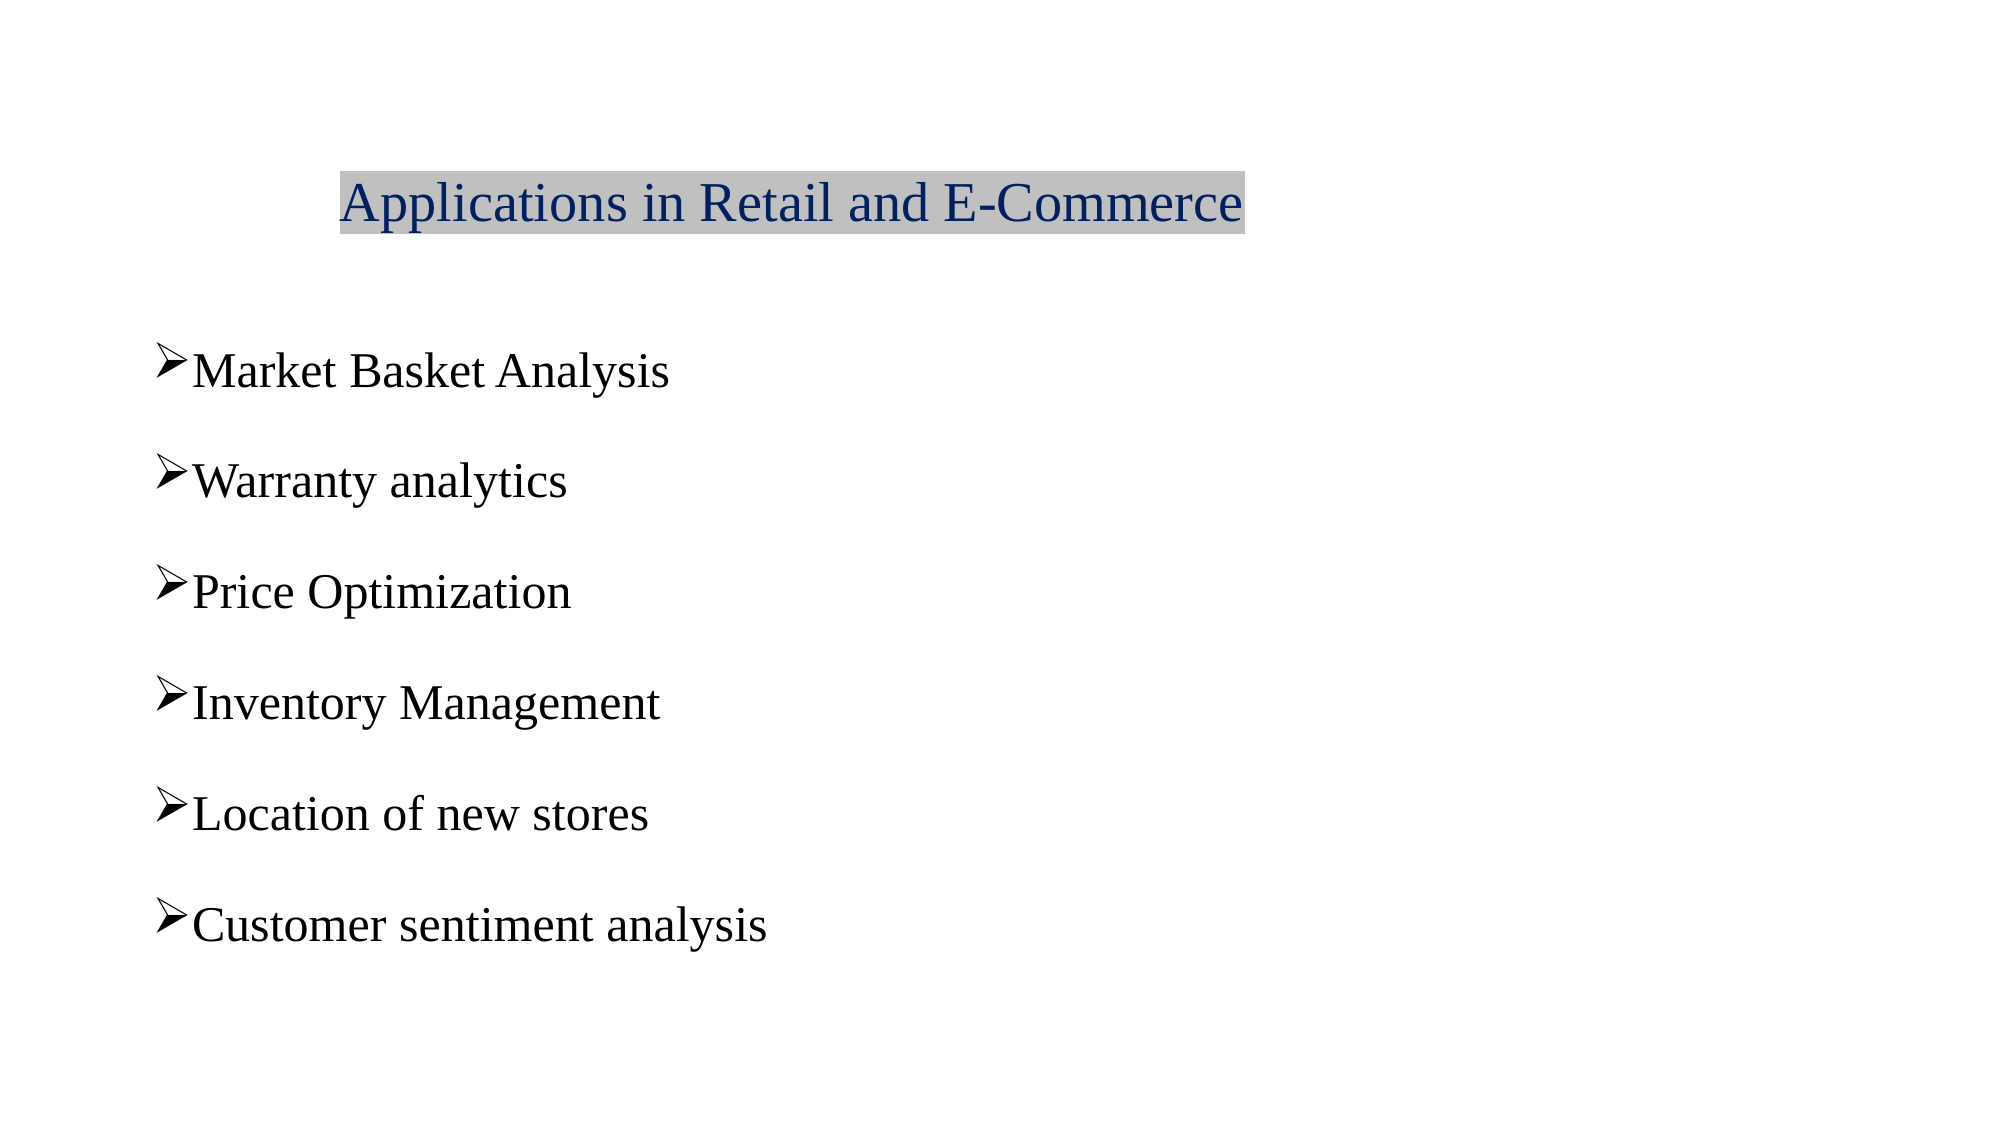

# Applications in Retail and E-Commerce
Market Basket Analysis
Warranty analytics
Price Optimization
Inventory Management
Location of new stores
Customer sentiment analysis